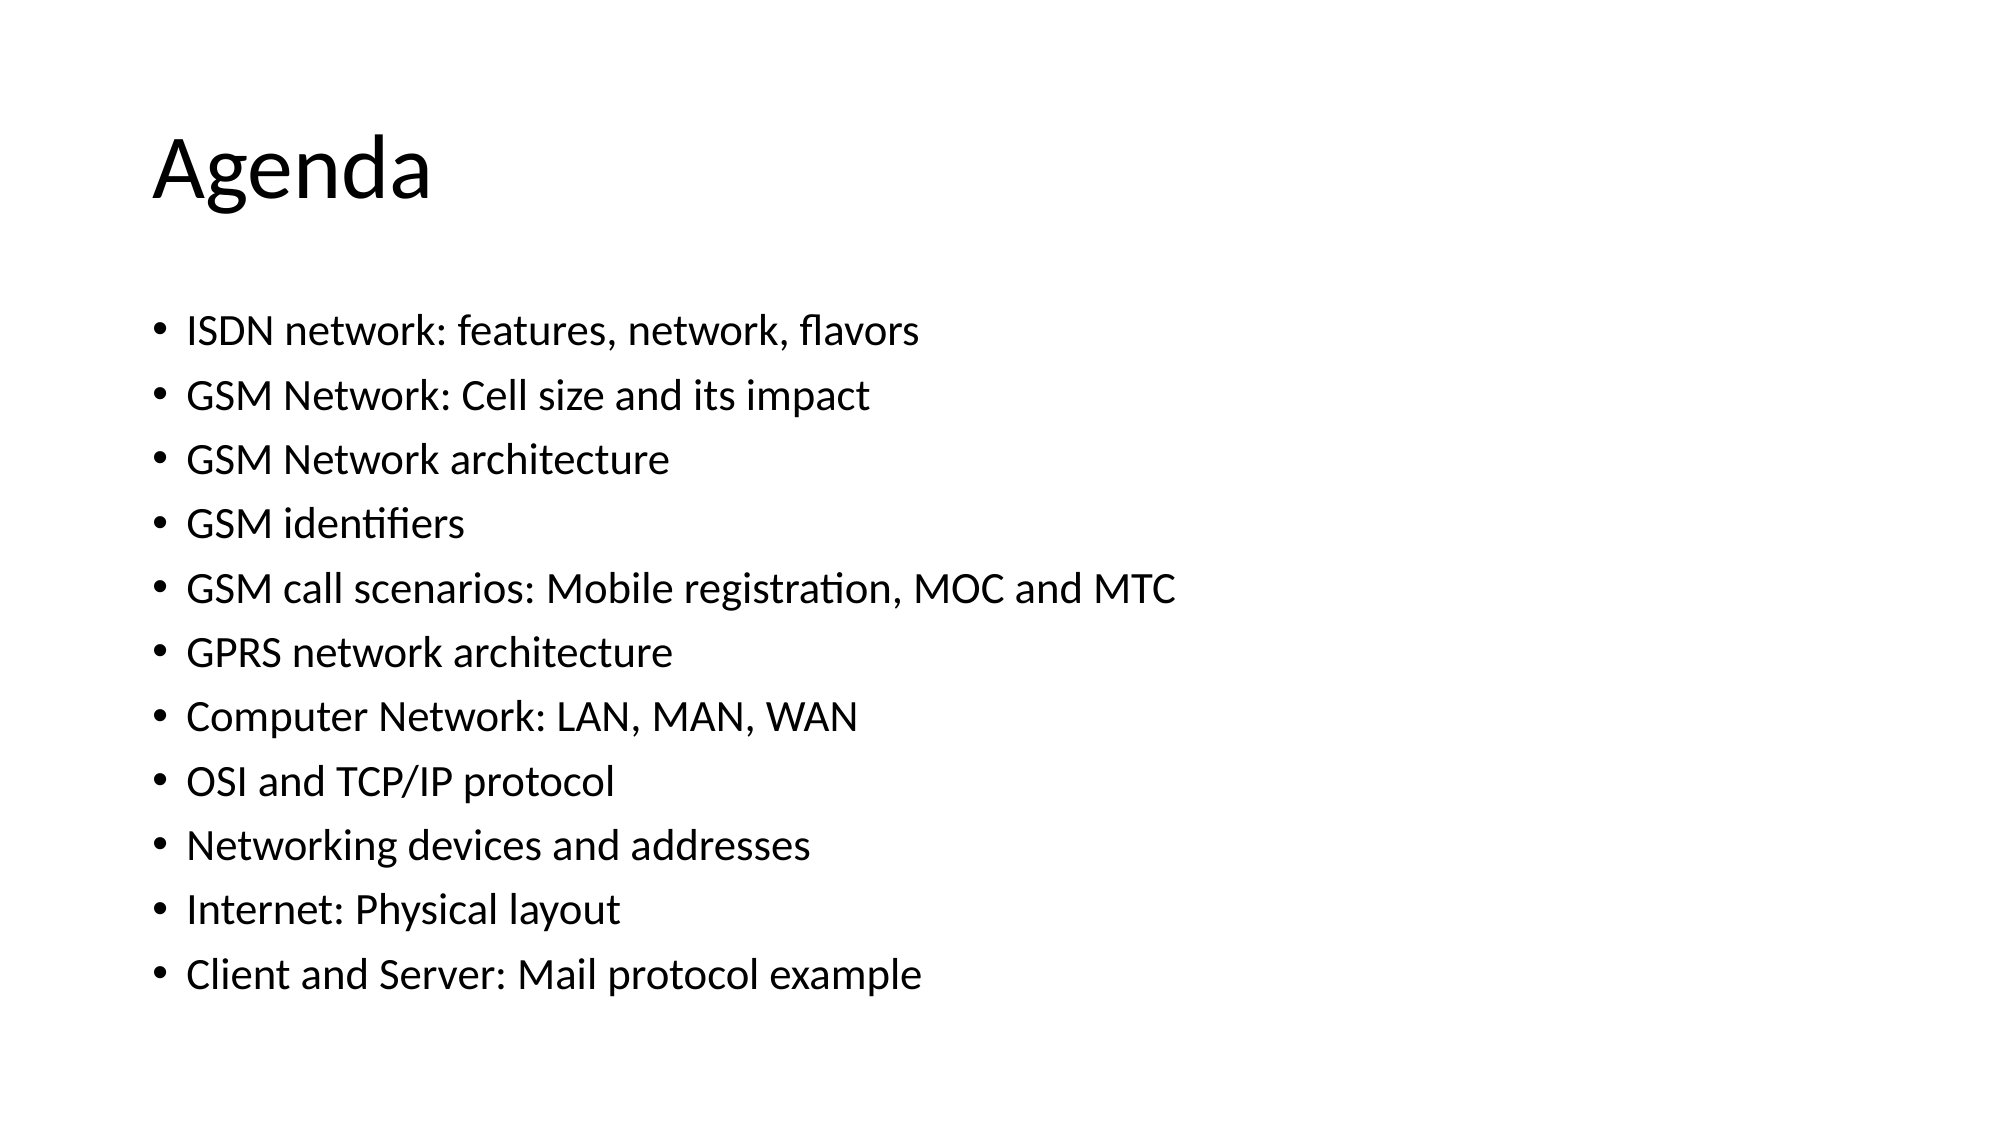

# Agenda
ISDN network: features, network, flavors
GSM Network: Cell size and its impact
GSM Network architecture
GSM identifiers
GSM call scenarios: Mobile registration, MOC and MTC
GPRS network architecture
Computer Network: LAN, MAN, WAN
OSI and TCP/IP protocol
Networking devices and addresses
Internet: Physical layout
Client and Server: Mail protocol example

CONFIDENTIAL© Copyright 2008 Tech Mahindra Limited